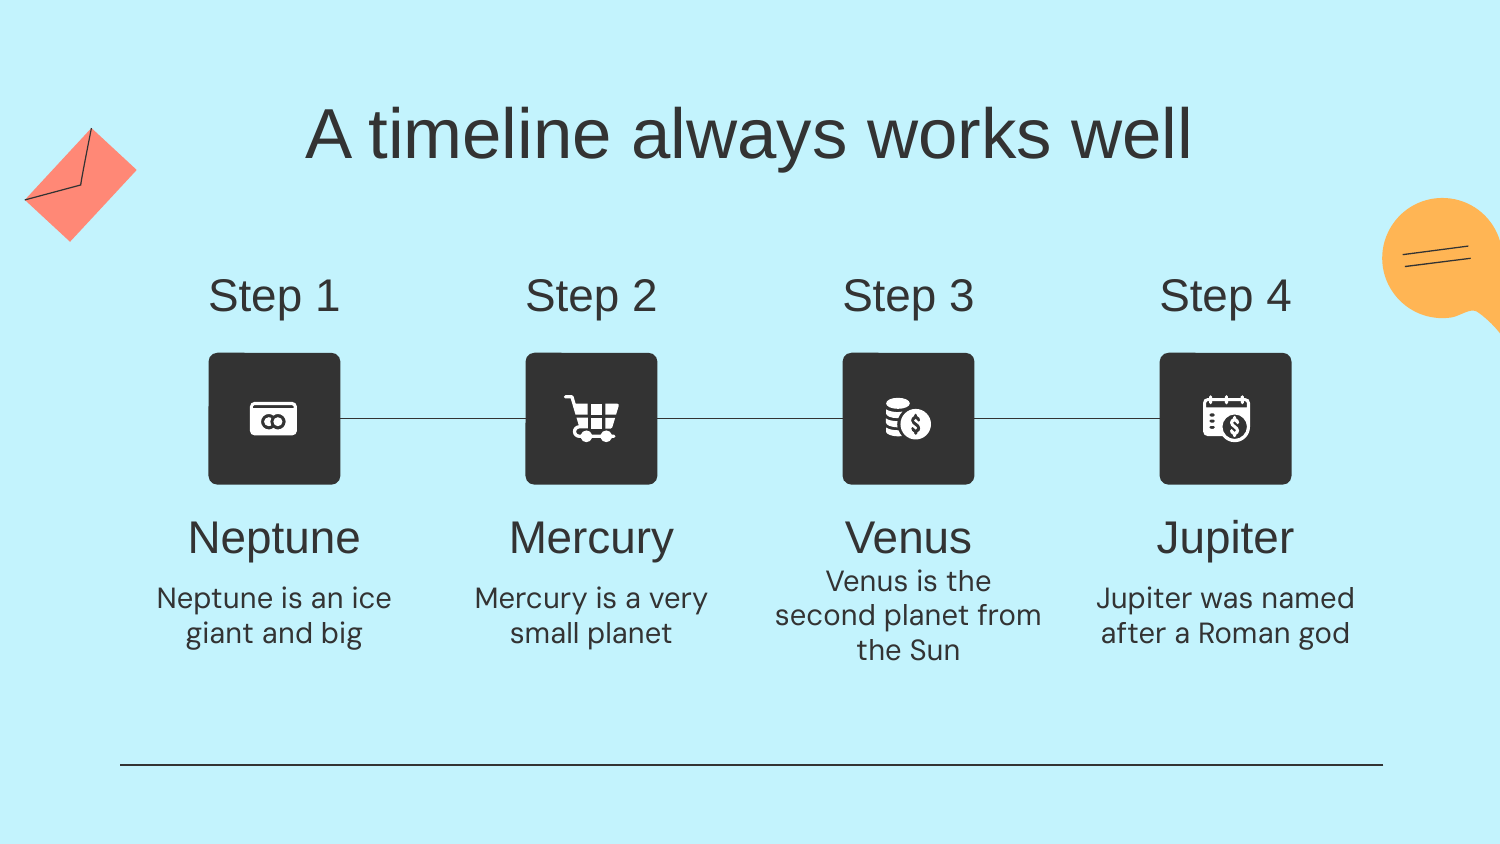

# A timeline always works well

Step 1
Step 2
Step 3
Step 4

Neptune
Mercury
Venus
Jupiter
Neptune is an ice giant and big
Venus is the second planet from the Sun
Mercury is a very small planet
Jupiter was named after a Roman god